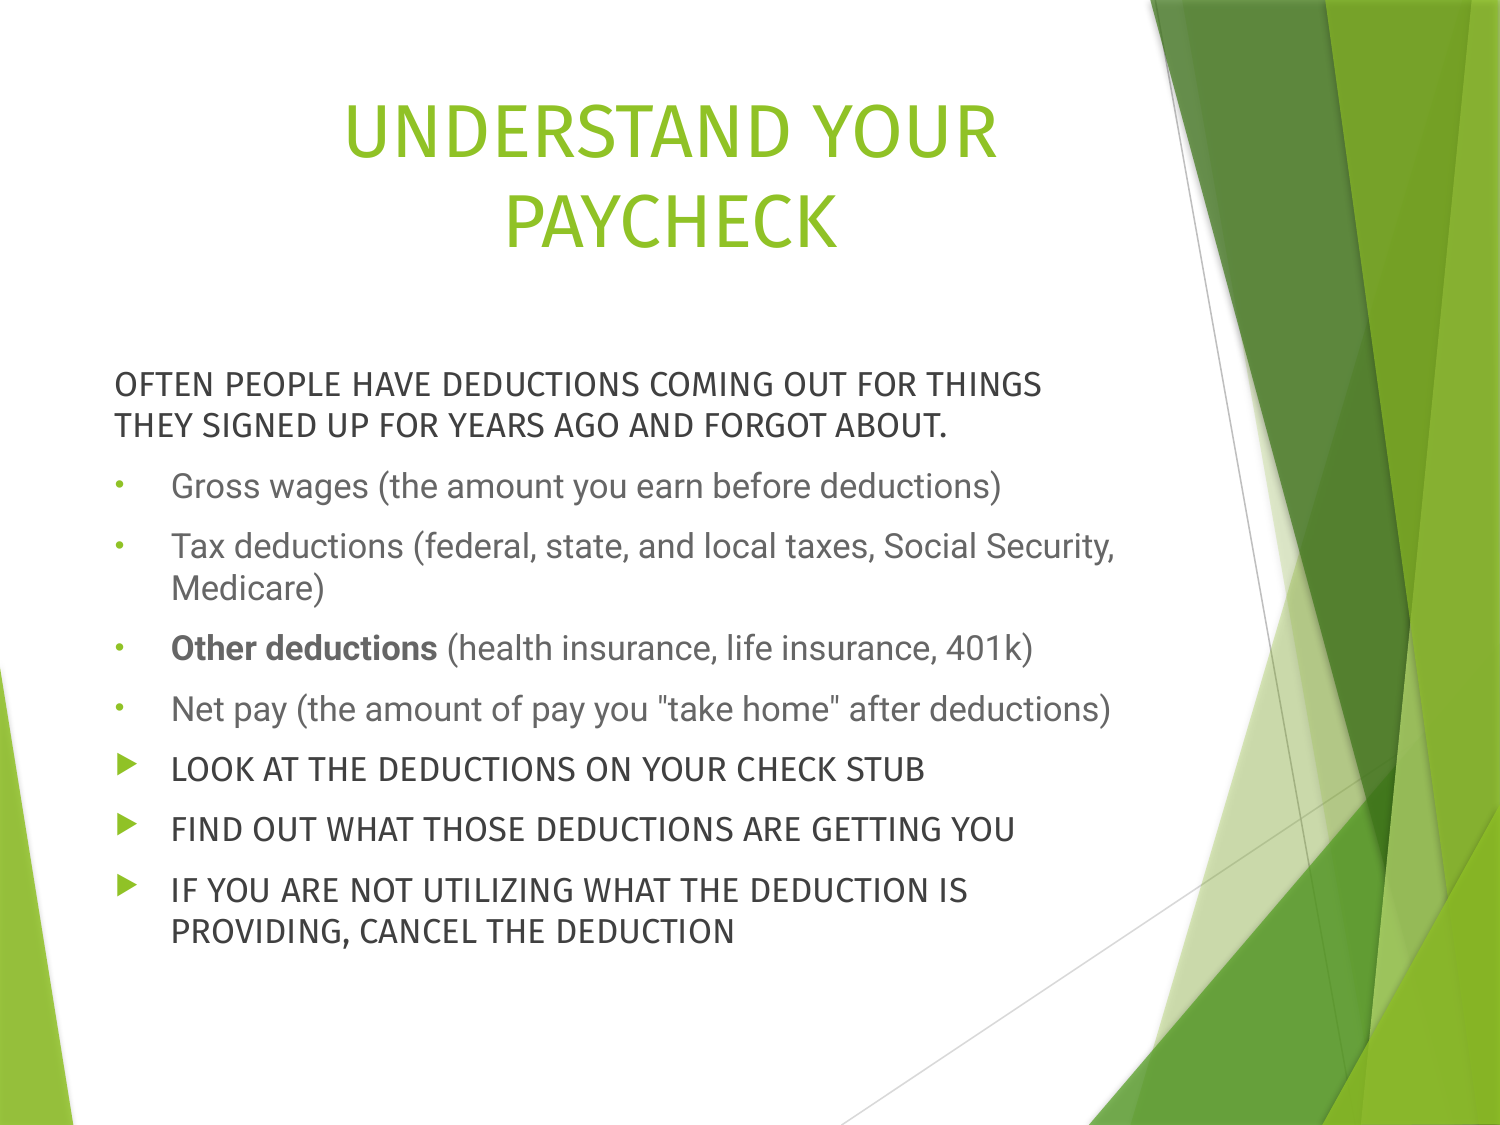

# UNDERSTAND YOUR PAYCHECK
OFTEN PEOPLE HAVE DEDUCTIONS COMING OUT FOR THINGS THEY SIGNED UP FOR YEARS AGO AND FORGOT ABOUT.
Gross wages (the amount you earn before deductions)
Tax deductions (federal, state, and local taxes, Social Security, Medicare)
Other deductions (health insurance, life insurance, 401k)
Net pay (the amount of pay you "take home" after deductions)
LOOK AT THE DEDUCTIONS ON YOUR CHECK STUB
FIND OUT WHAT THOSE DEDUCTIONS ARE GETTING YOU
IF YOU ARE NOT UTILIZING WHAT THE DEDUCTION IS PROVIDING, CANCEL THE DEDUCTION